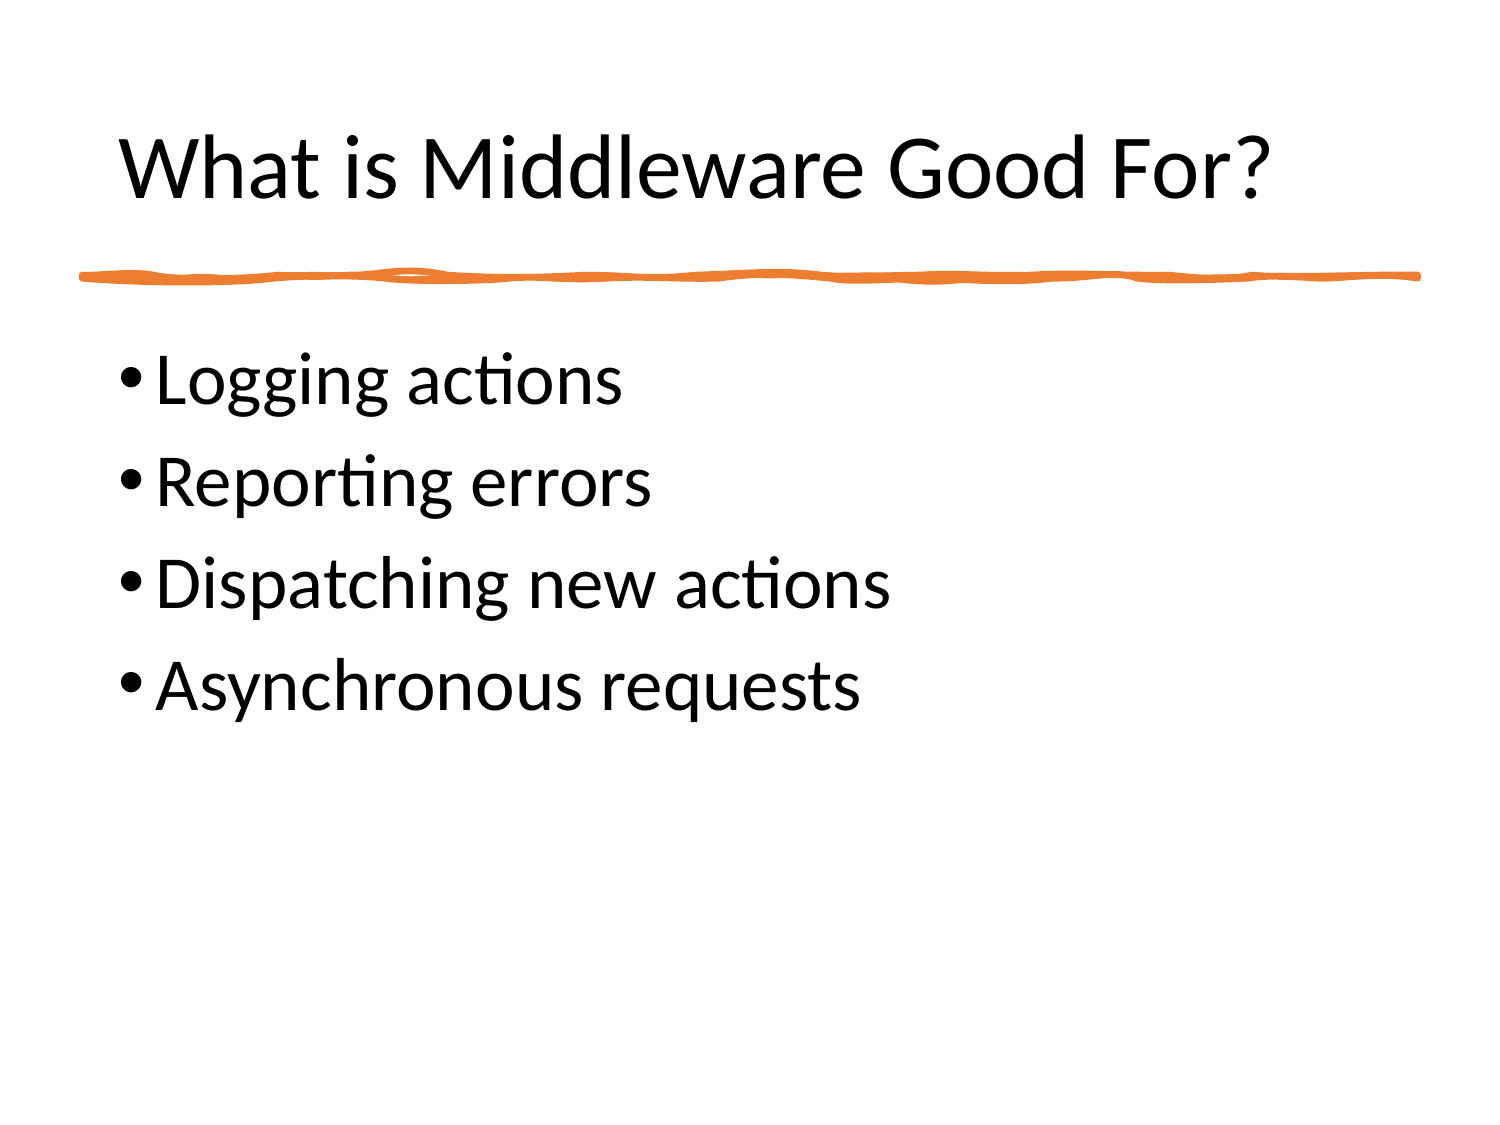

# What is Middleware Good For?
Logging actions
Reporting errors
Dispatching new actions
Asynchronous requests